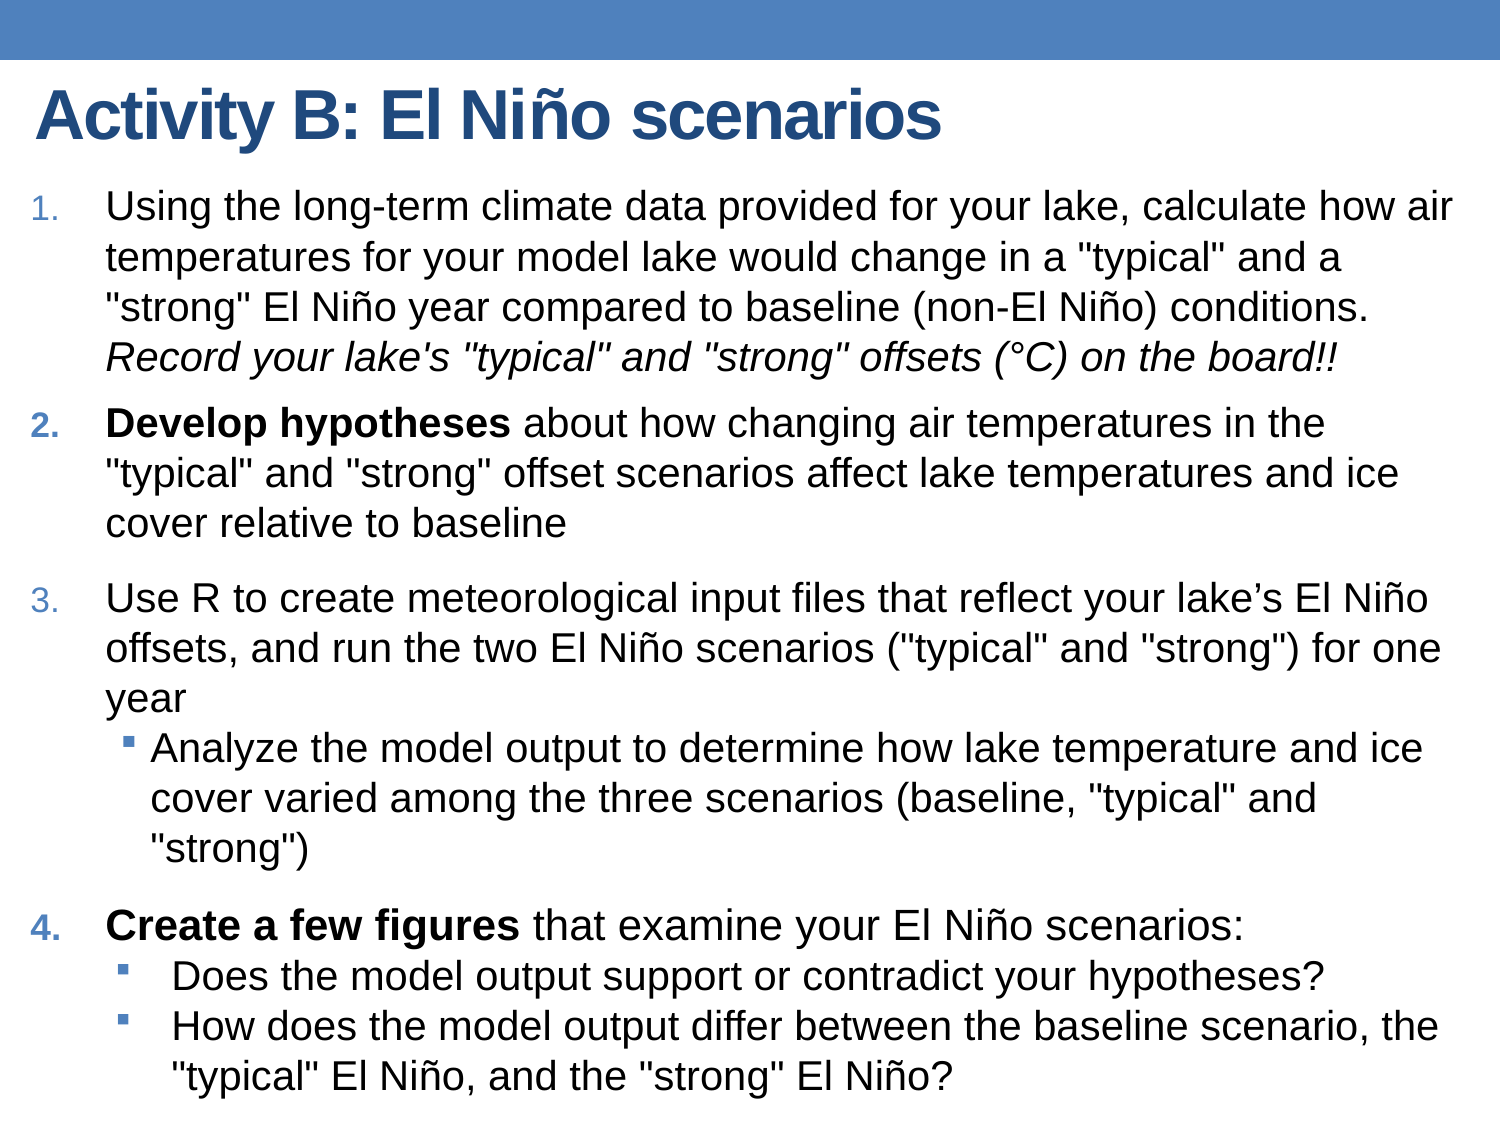

# Activity B: El Niño scenarios
Using the long-term climate data provided for your lake, calculate how air temperatures for your model lake would change in a "typical" and a "strong" El Niño year compared to baseline (non-El Niño) conditions. Record your lake's "typical" and "strong" offsets (°C) on the board!!
Develop hypotheses about how changing air temperatures in the "typical" and "strong" offset scenarios affect lake temperatures and ice cover relative to baseline
Use R to create meteorological input files that reflect your lake’s El Niño offsets, and run the two El Niño scenarios ("typical" and "strong") for one year
Analyze the model output to determine how lake temperature and ice cover varied among the three scenarios (baseline, "typical" and "strong")
Create a few figures that examine your El Niño scenarios:
Does the model output support or contradict your hypotheses?
How does the model output differ between the baseline scenario, the "typical" El Niño, and the "strong" El Niño?